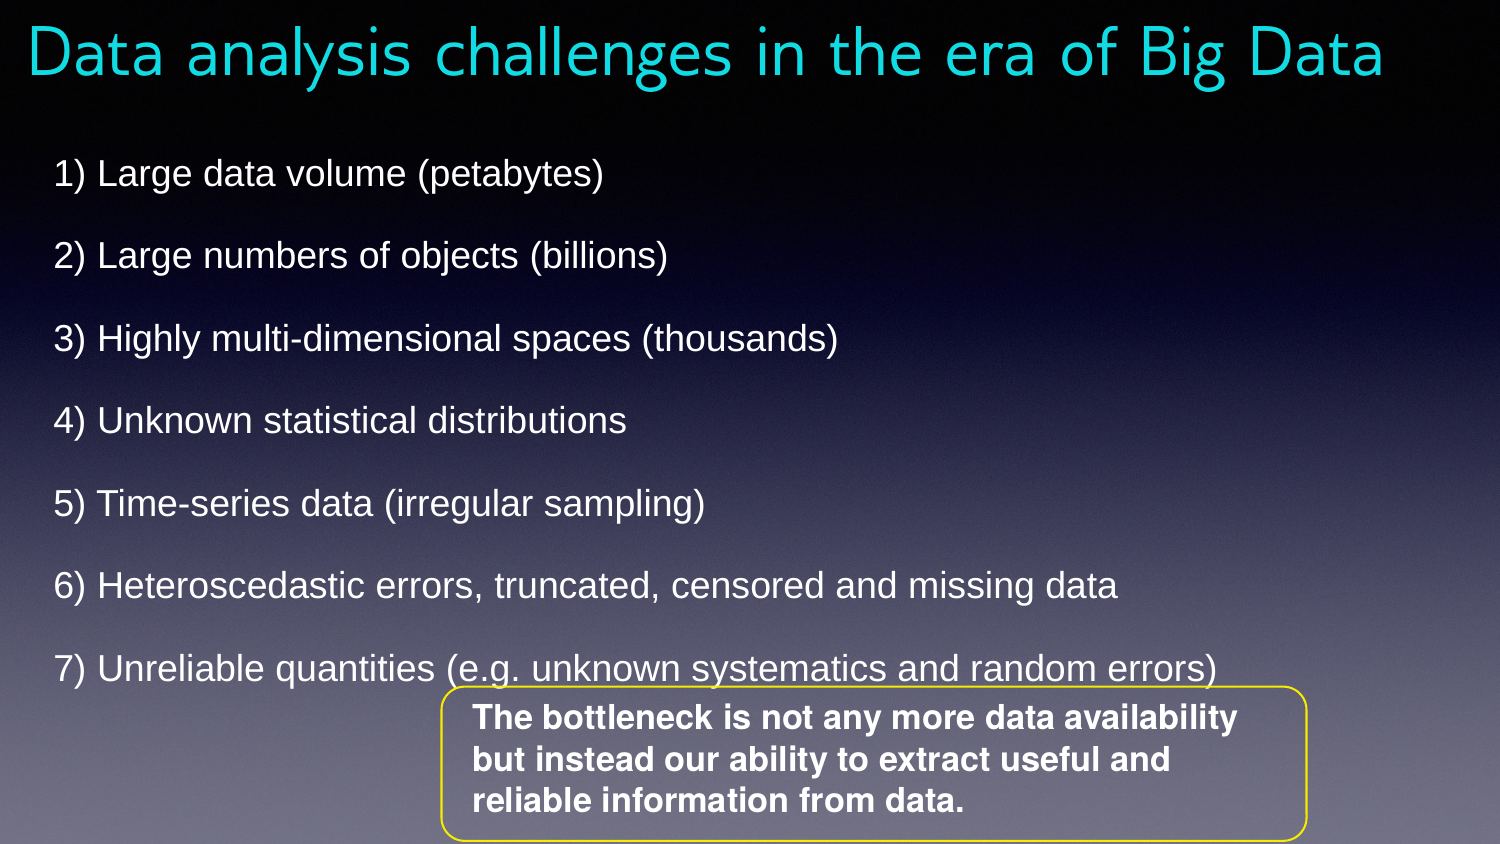

# Data analysis challenges in the era of Big Data
1) Large data volume (petabytes)
2) Large numbers of objects (billions)
3) Highly multi-dimensional spaces (thousands)
4) Unknown statistical distributions
5) Time-series data (irregular sampling)
6) Heteroscedastic errors, truncated, censored and missing data
7) Unreliable quantities (e.g. unknown systematics and random errors)

The bottleneck is not any more data availability       but instead our ability to extract useful and       reliable information from data.